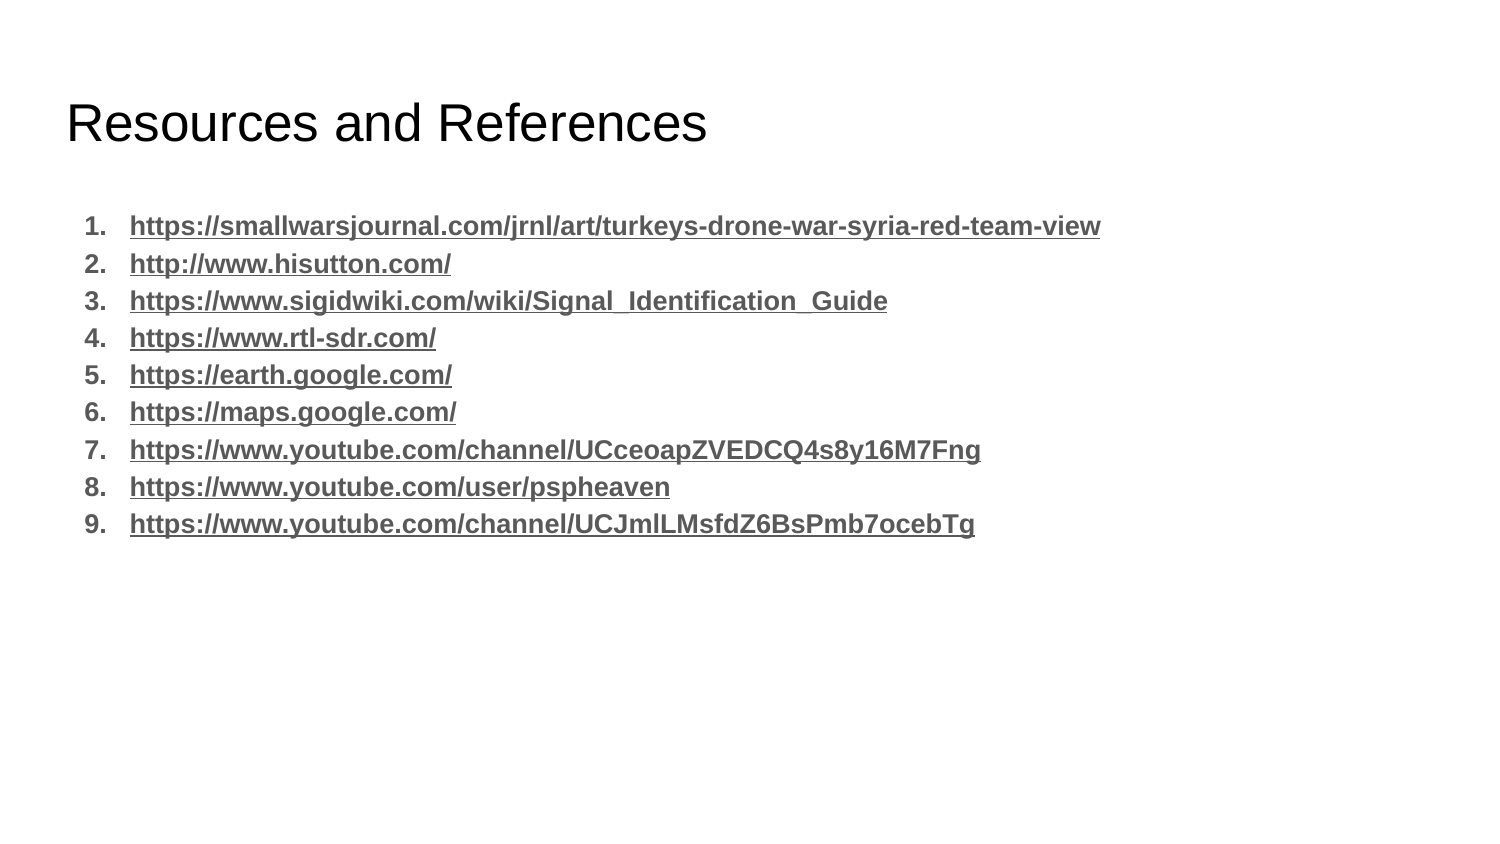

# Resources and References
https://smallwarsjournal.com/jrnl/art/turkeys-drone-war-syria-red-team-view
http://www.hisutton.com/
https://www.sigidwiki.com/wiki/Signal_Identification_Guide
https://www.rtl-sdr.com/
https://earth.google.com/
https://maps.google.com/
https://www.youtube.com/channel/UCceoapZVEDCQ4s8y16M7Fng
https://www.youtube.com/user/pspheaven
https://www.youtube.com/channel/UCJmlLMsfdZ6BsPmb7ocebTg